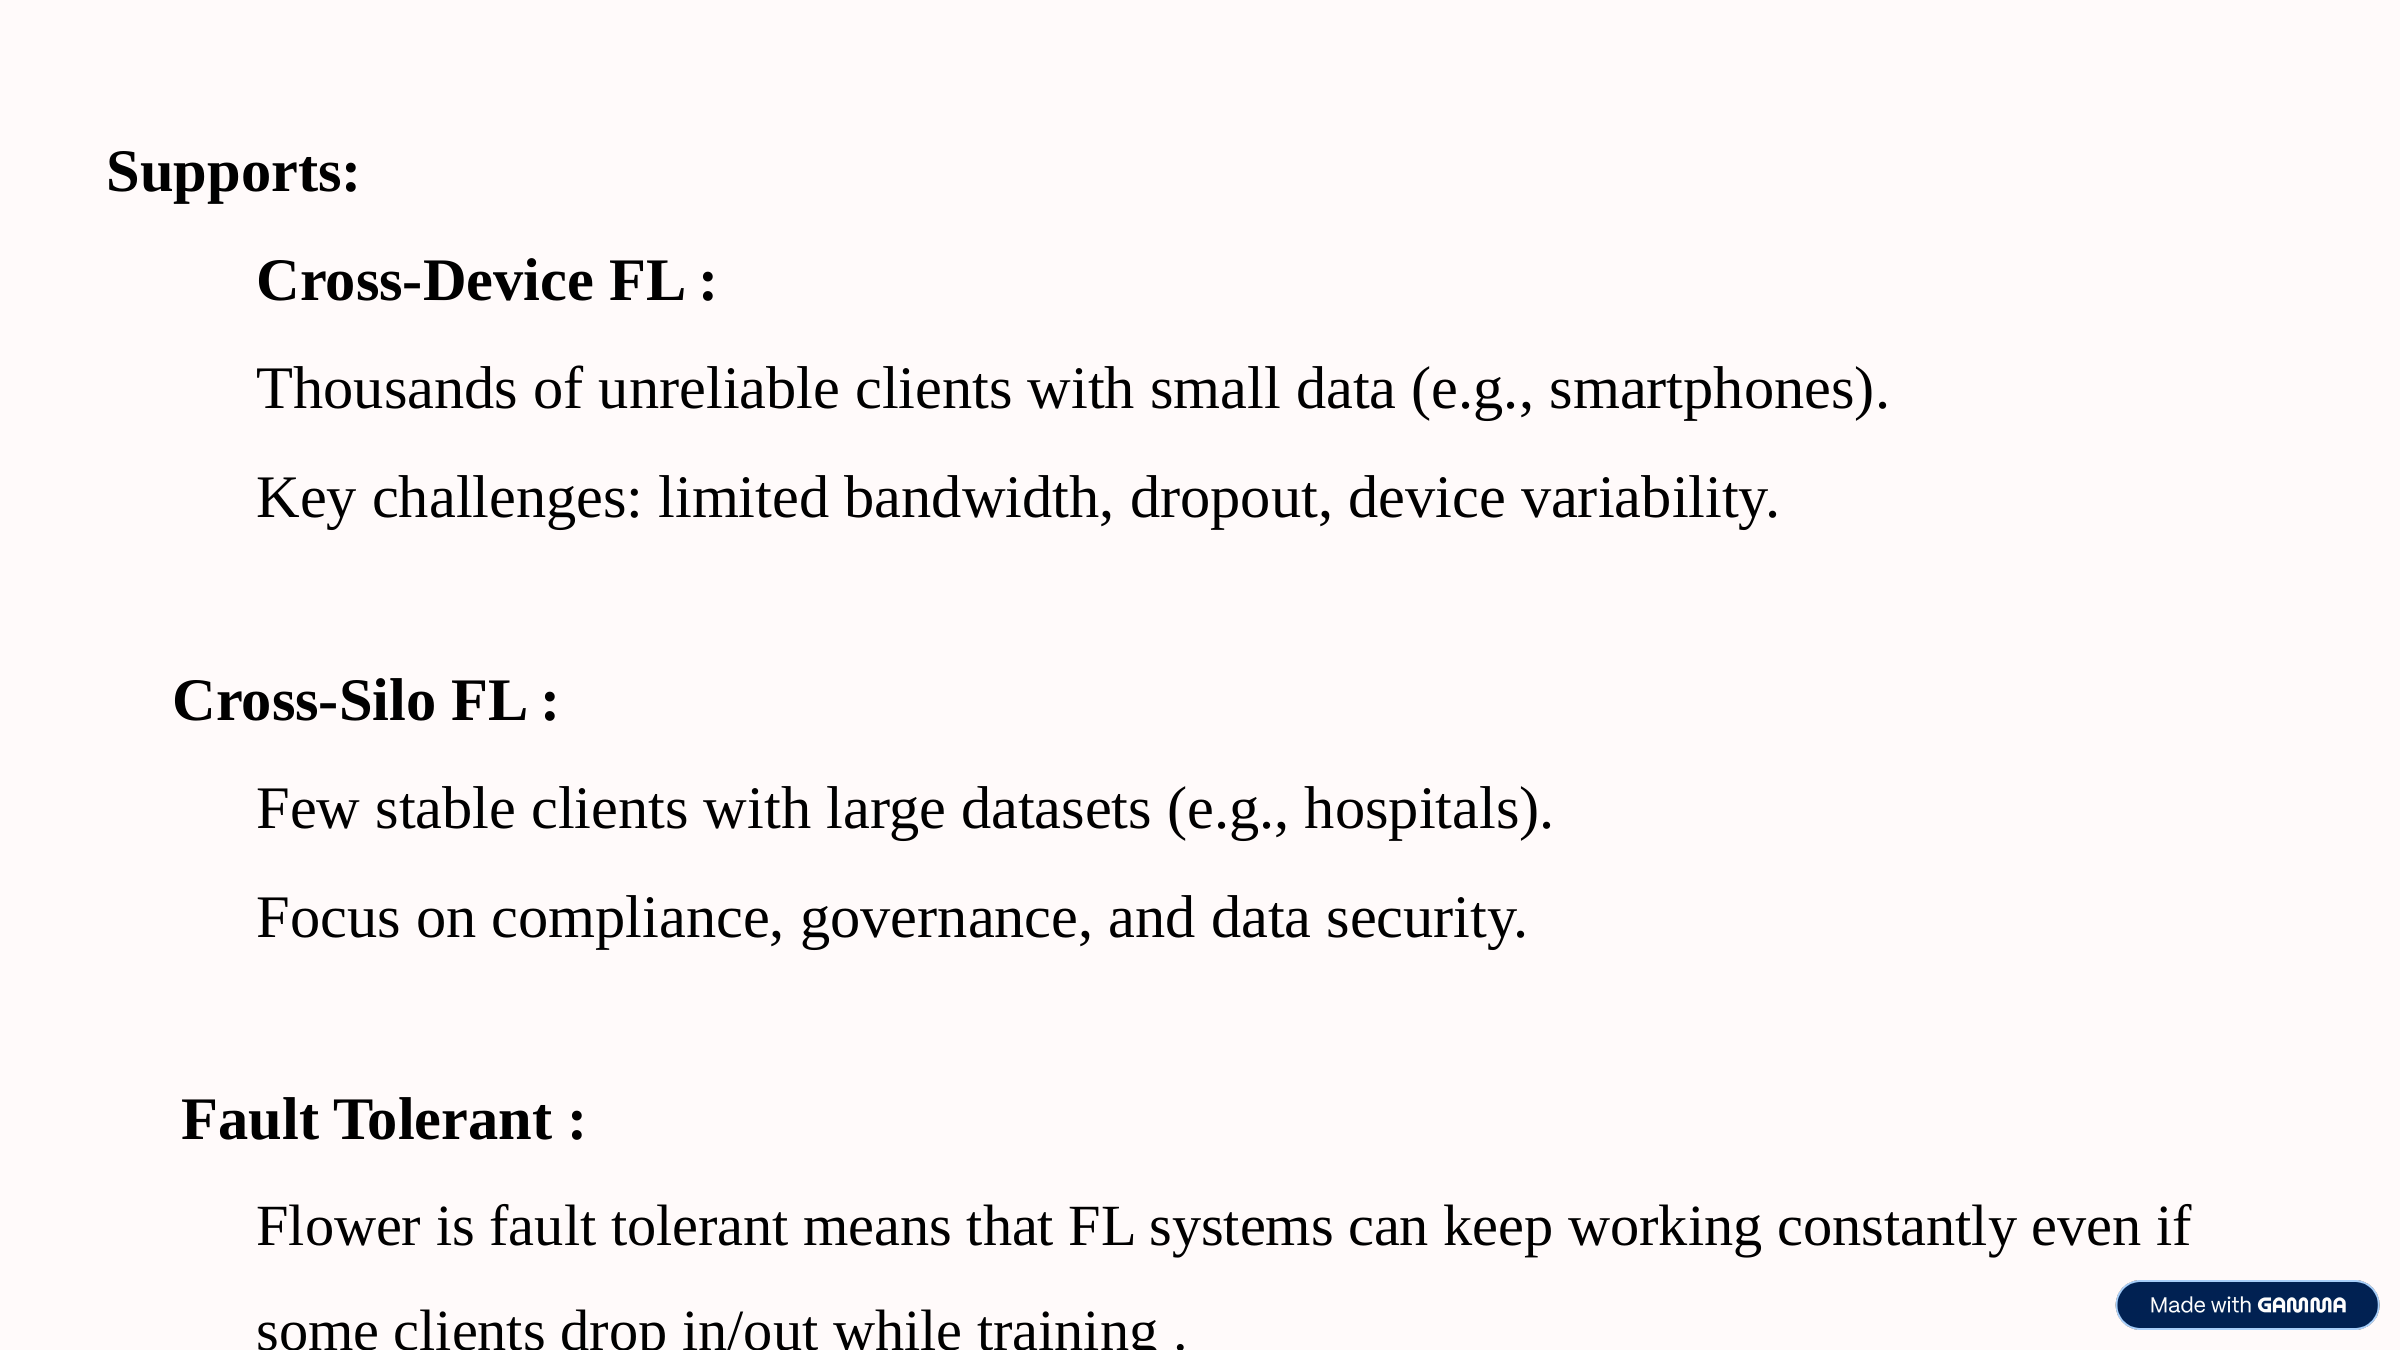

Supports:
	Cross-Device FL :
Thousands of unreliable clients with small data (e.g., smartphones).
Key challenges: limited bandwidth, dropout, device variability.

     Cross-Silo FL :
Few stable clients with large datasets (e.g., hospitals).
Focus on compliance, governance, and data security.

Fault Tolerant :
Flower is fault tolerant means that FL systems can keep working constantly even if some clients drop in/out while training .